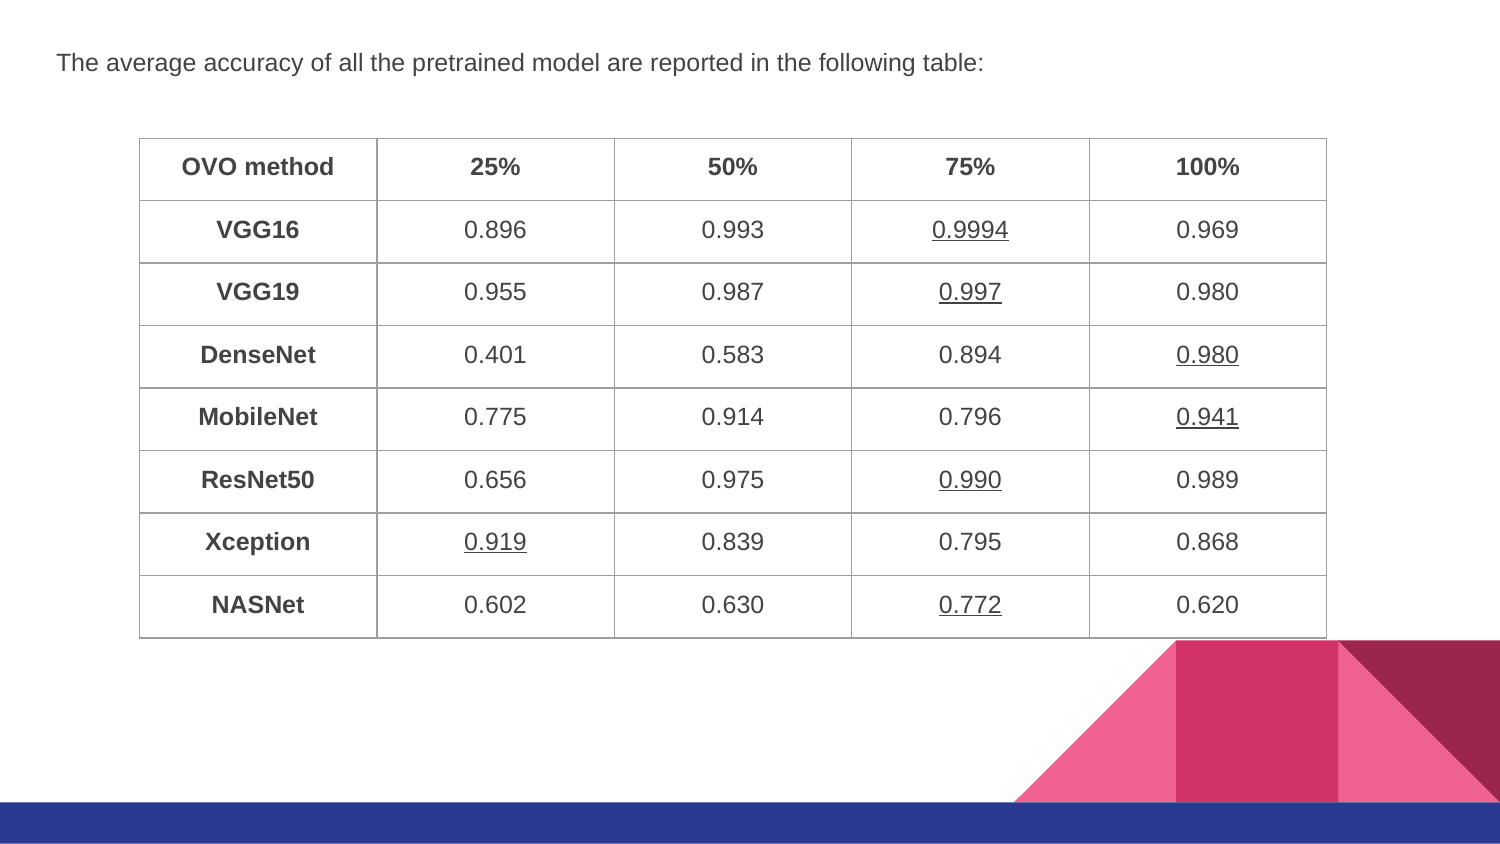

The average accuracy of all the pretrained model are reported in the following table:
| OVO method | 25% | 50% | 75% | 100% |
| --- | --- | --- | --- | --- |
| VGG16 | 0.896 | 0.993 | 0.9994 | 0.969 |
| VGG19 | 0.955 | 0.987 | 0.997 | 0.980 |
| DenseNet | 0.401 | 0.583 | 0.894 | 0.980 |
| MobileNet | 0.775 | 0.914 | 0.796 | 0.941 |
| ResNet50 | 0.656 | 0.975 | 0.990 | 0.989 |
| Xception | 0.919 | 0.839 | 0.795 | 0.868 |
| NASNet | 0.602 | 0.630 | 0.772 | 0.620 |